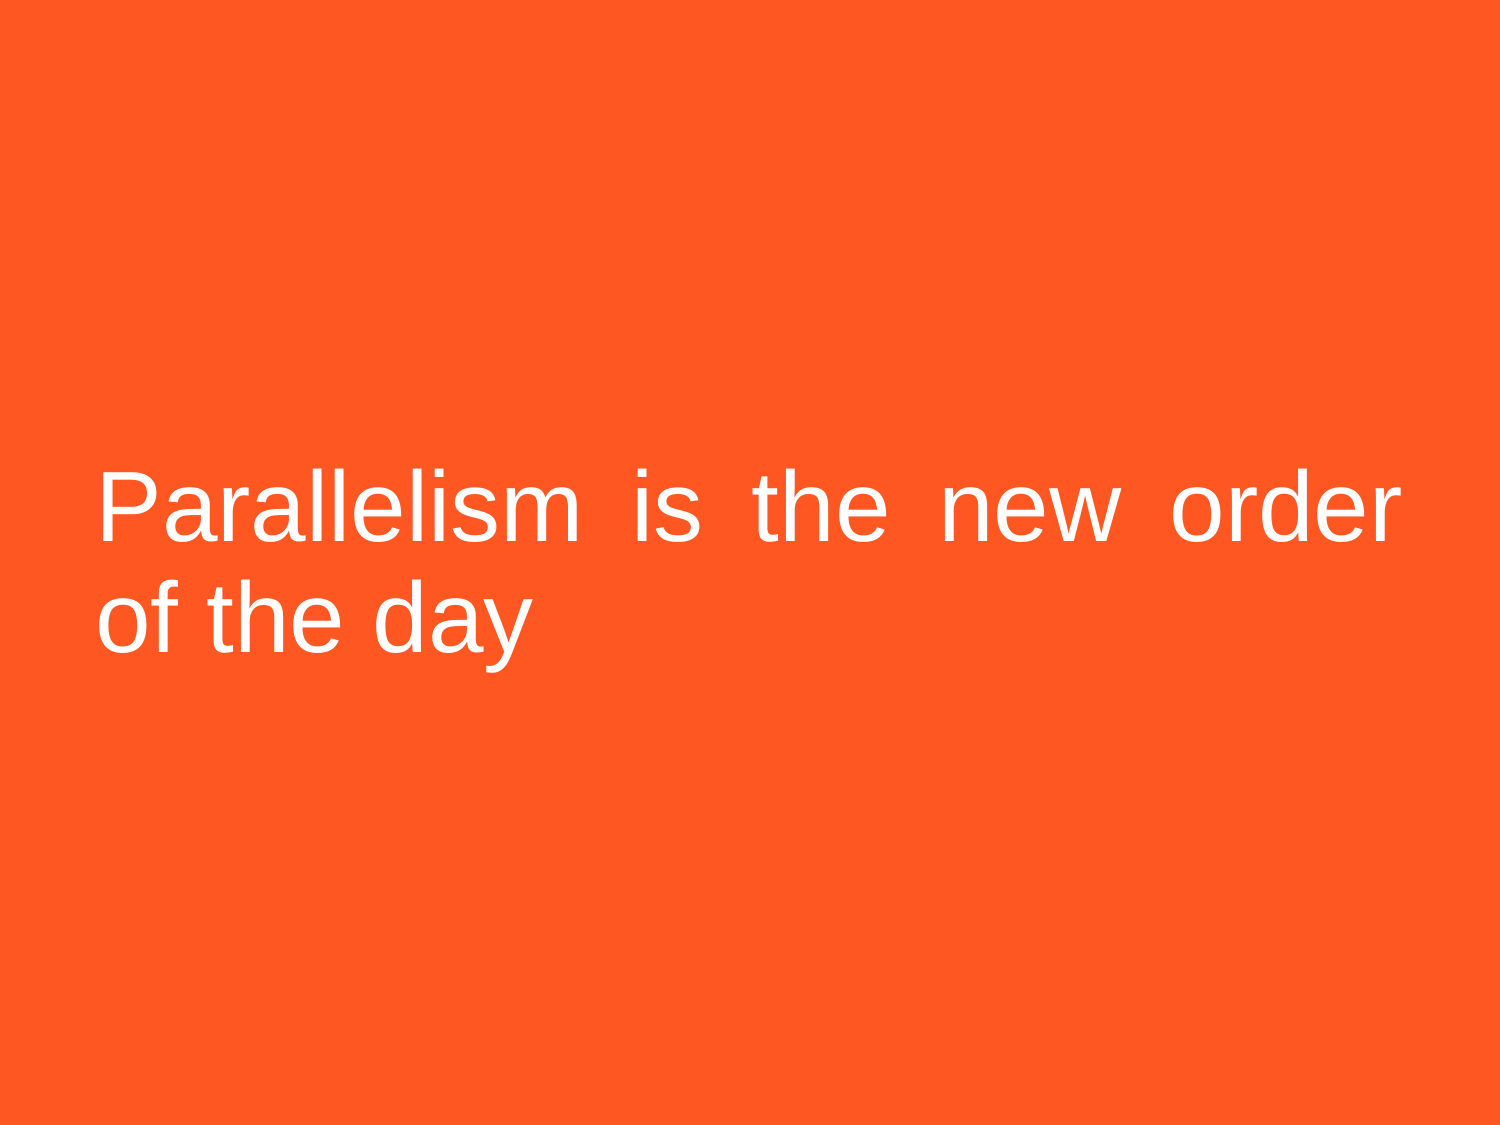

# Parallelism is the new order of the day